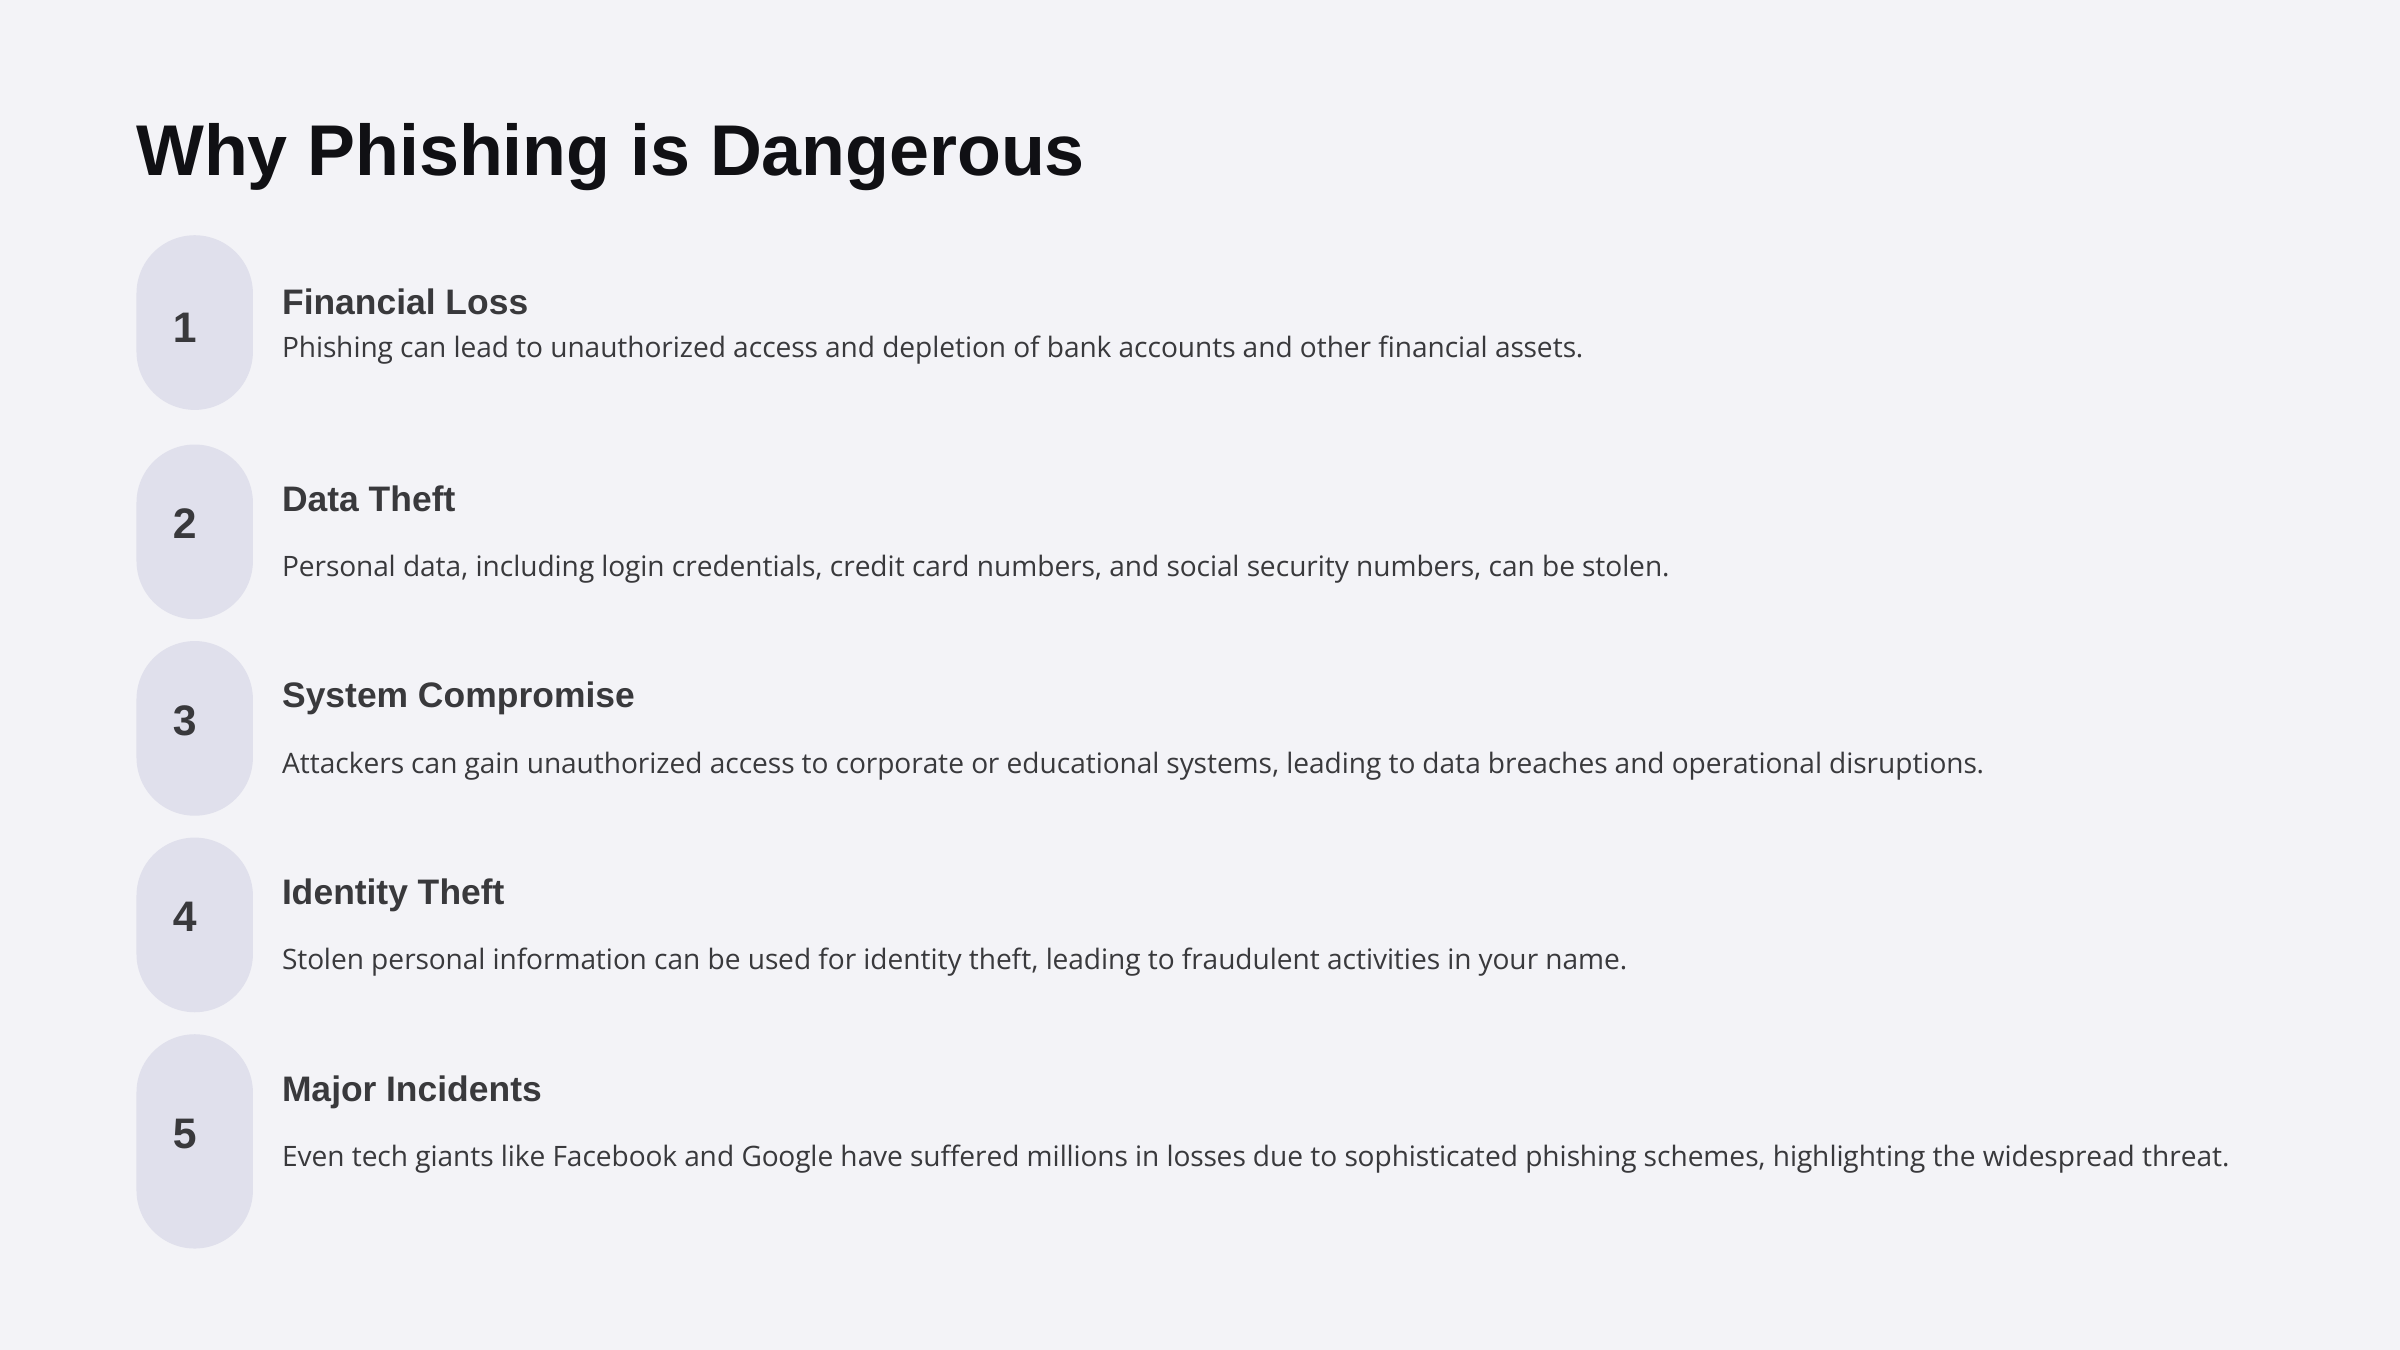

Why Phishing is Dangerous

Financial Loss
1
Phishing can lead to unauthorized access and depletion of bank accounts and other financial assets.

Data Theft
2
Personal data, including login credentials, credit card numbers, and social security numbers, can be stolen.

System Compromise
3
Attackers can gain unauthorized access to corporate or educational systems, leading to data breaches and operational disruptions.

Identity Theft
4
Stolen personal information can be used for identity theft, leading to fraudulent activities in your name.

Major Incidents
5
Even tech giants like Facebook and Google have suffered millions in losses due to sophisticated phishing schemes, highlighting the widespread threat.